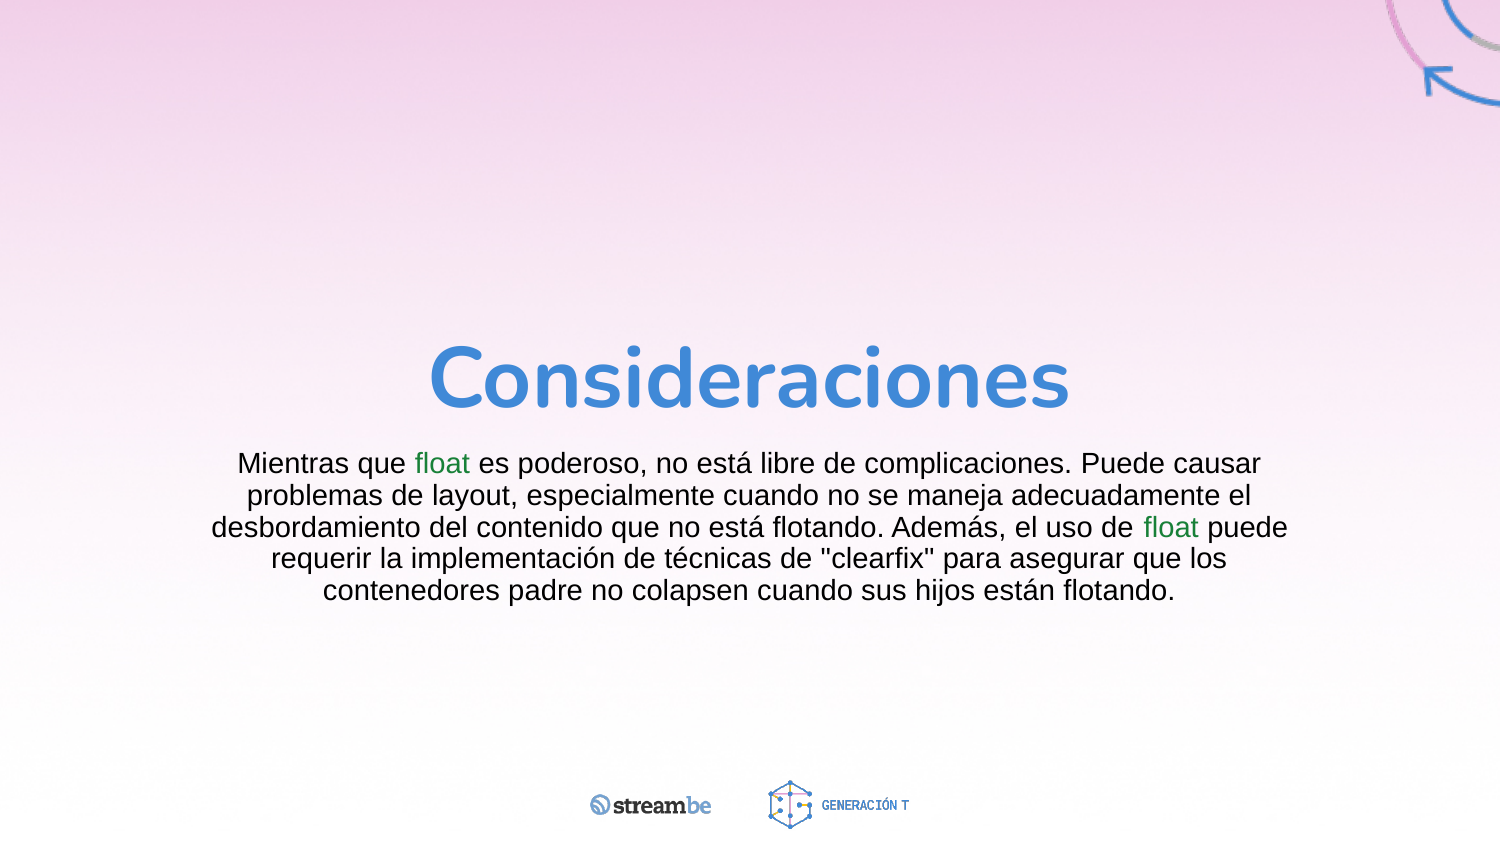

# Consideraciones
Mientras que float es poderoso, no está libre de complicaciones. Puede causar problemas de layout, especialmente cuando no se maneja adecuadamente el desbordamiento del contenido que no está flotando. Además, el uso de float puede requerir la implementación de técnicas de "clearfix" para asegurar que los contenedores padre no colapsen cuando sus hijos están flotando.